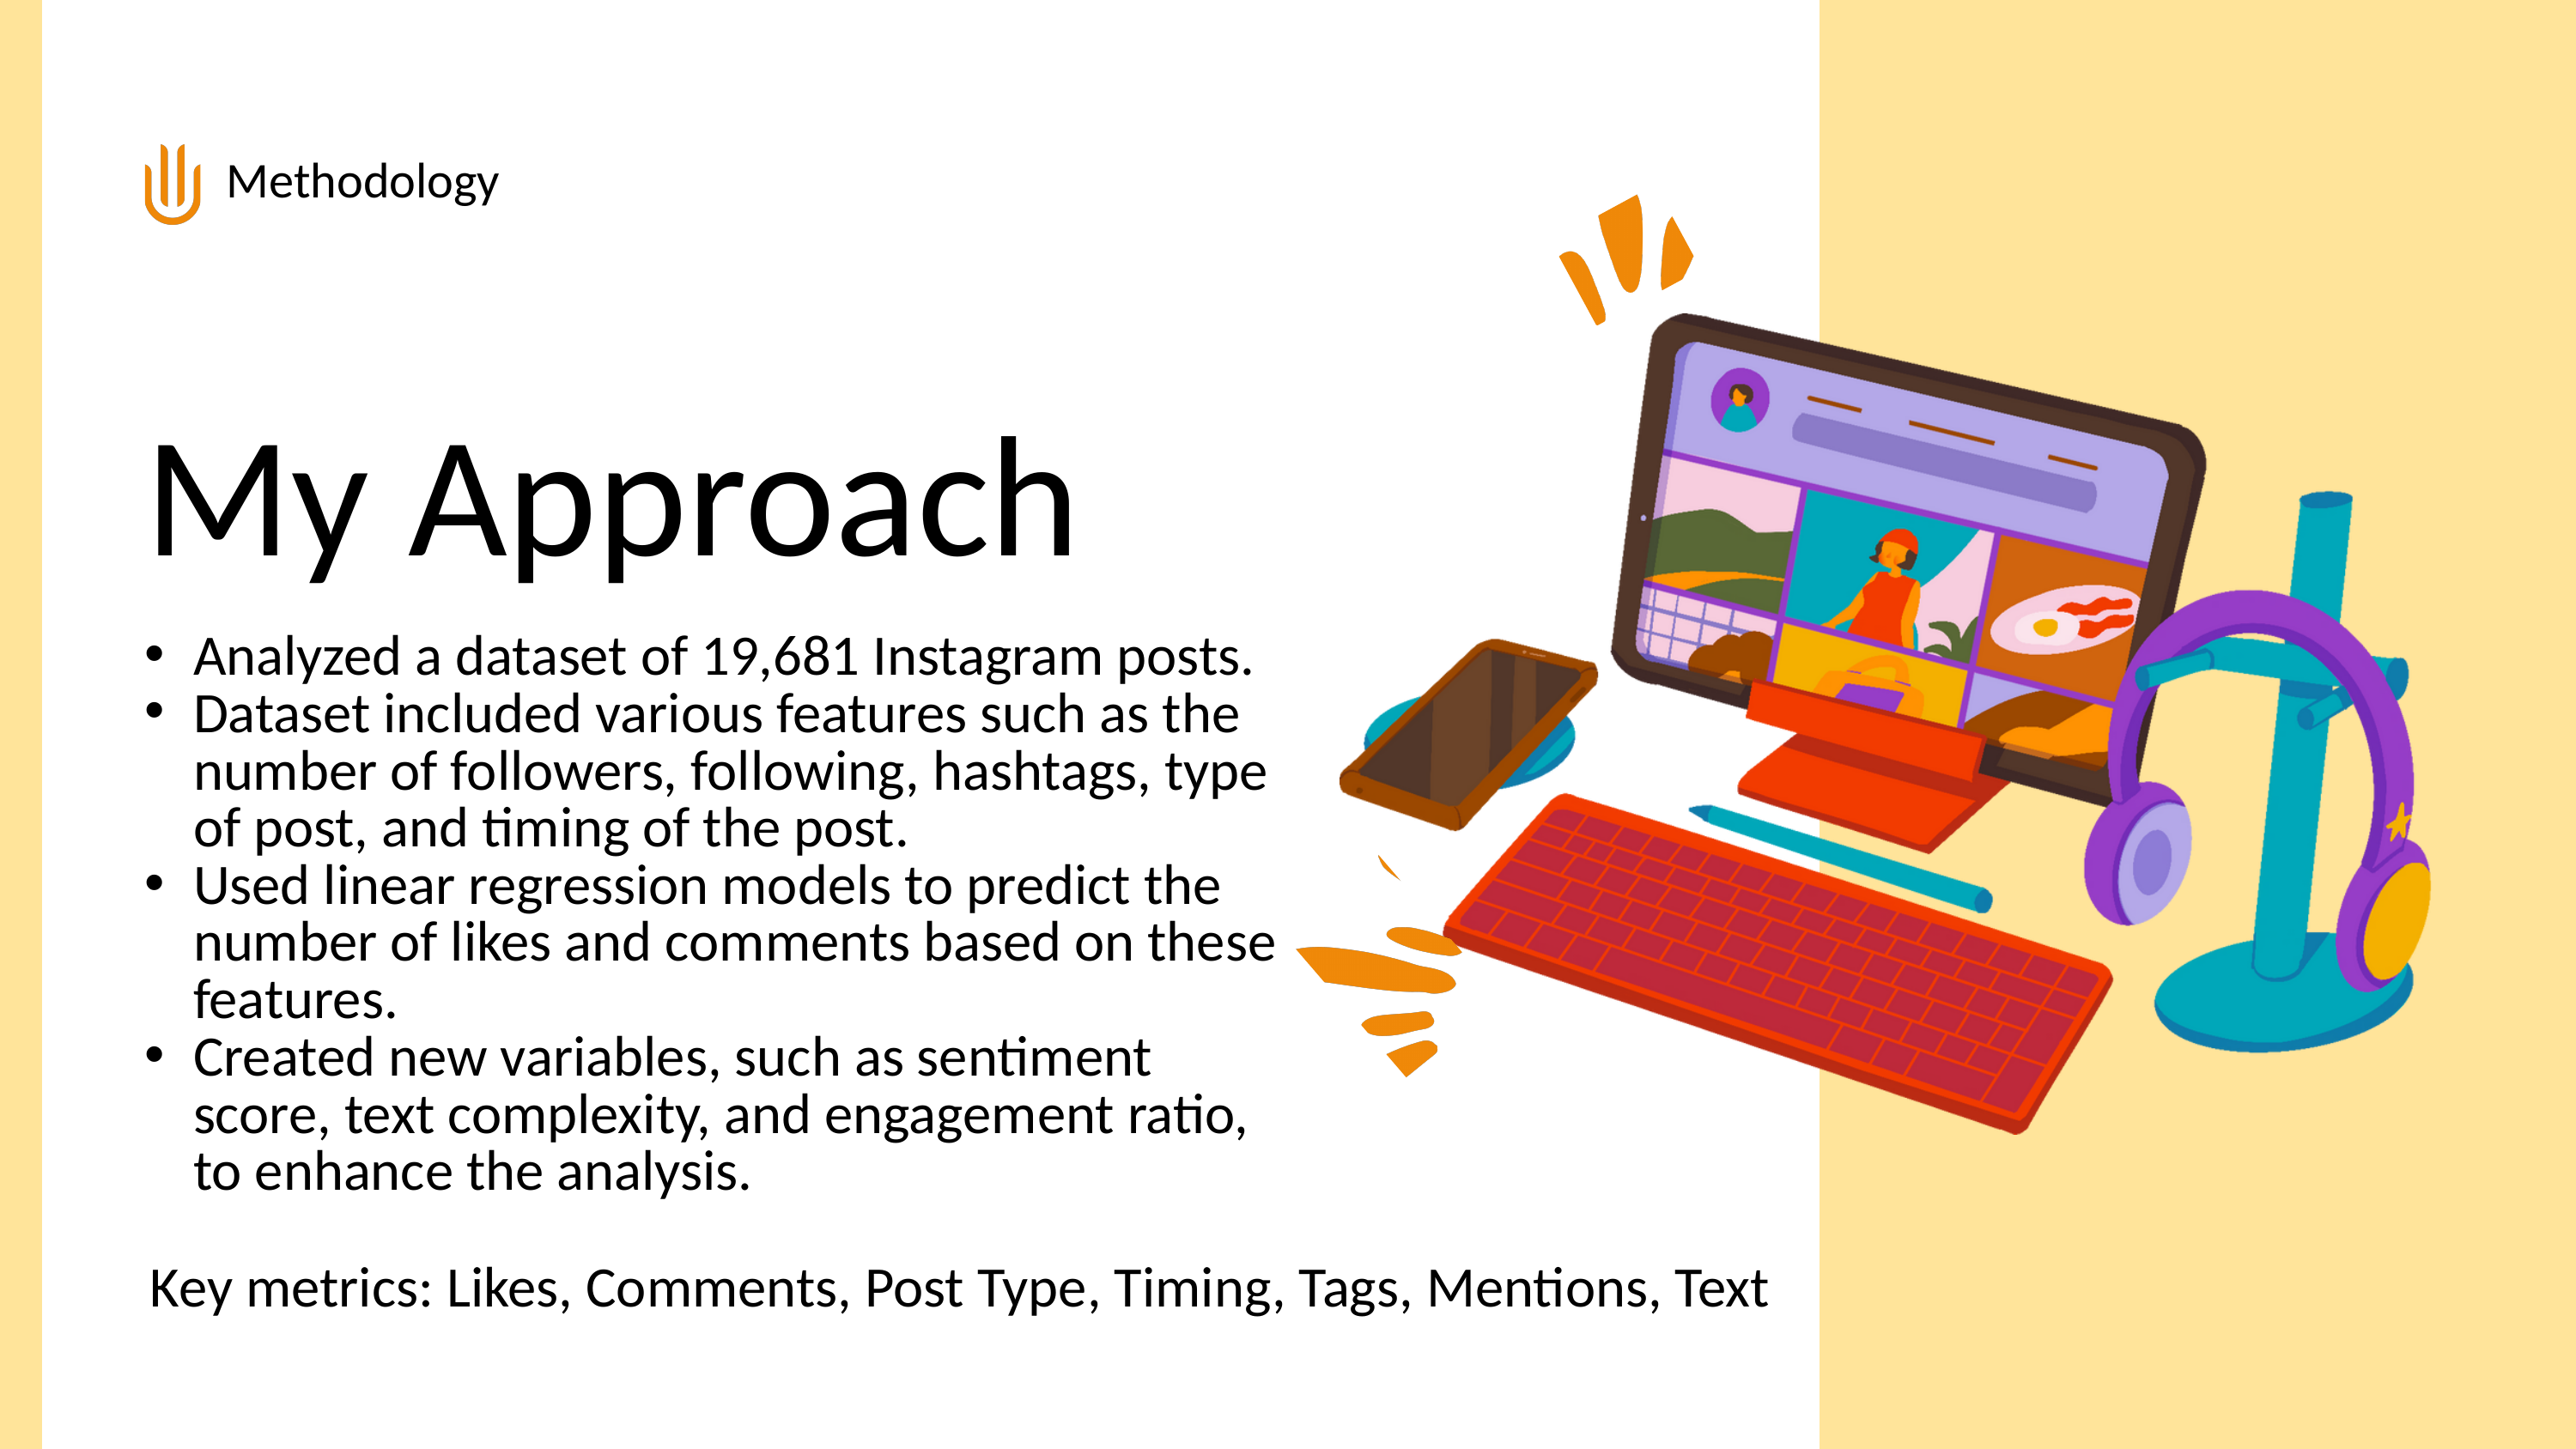

Methodology

My Approach
Analyzed a dataset of 19,681 Instagram posts.
Dataset included various features such as the number of followers, following, hashtags, type of post, and timing of the post.
Used linear regression models to predict the number of likes and comments based on these features.
Created new variables, such as sentiment score, text complexity, and engagement ratio, to enhance the analysis.

Key metrics: Likes, Comments, Post Type, Timing, Tags, Mentions, Text